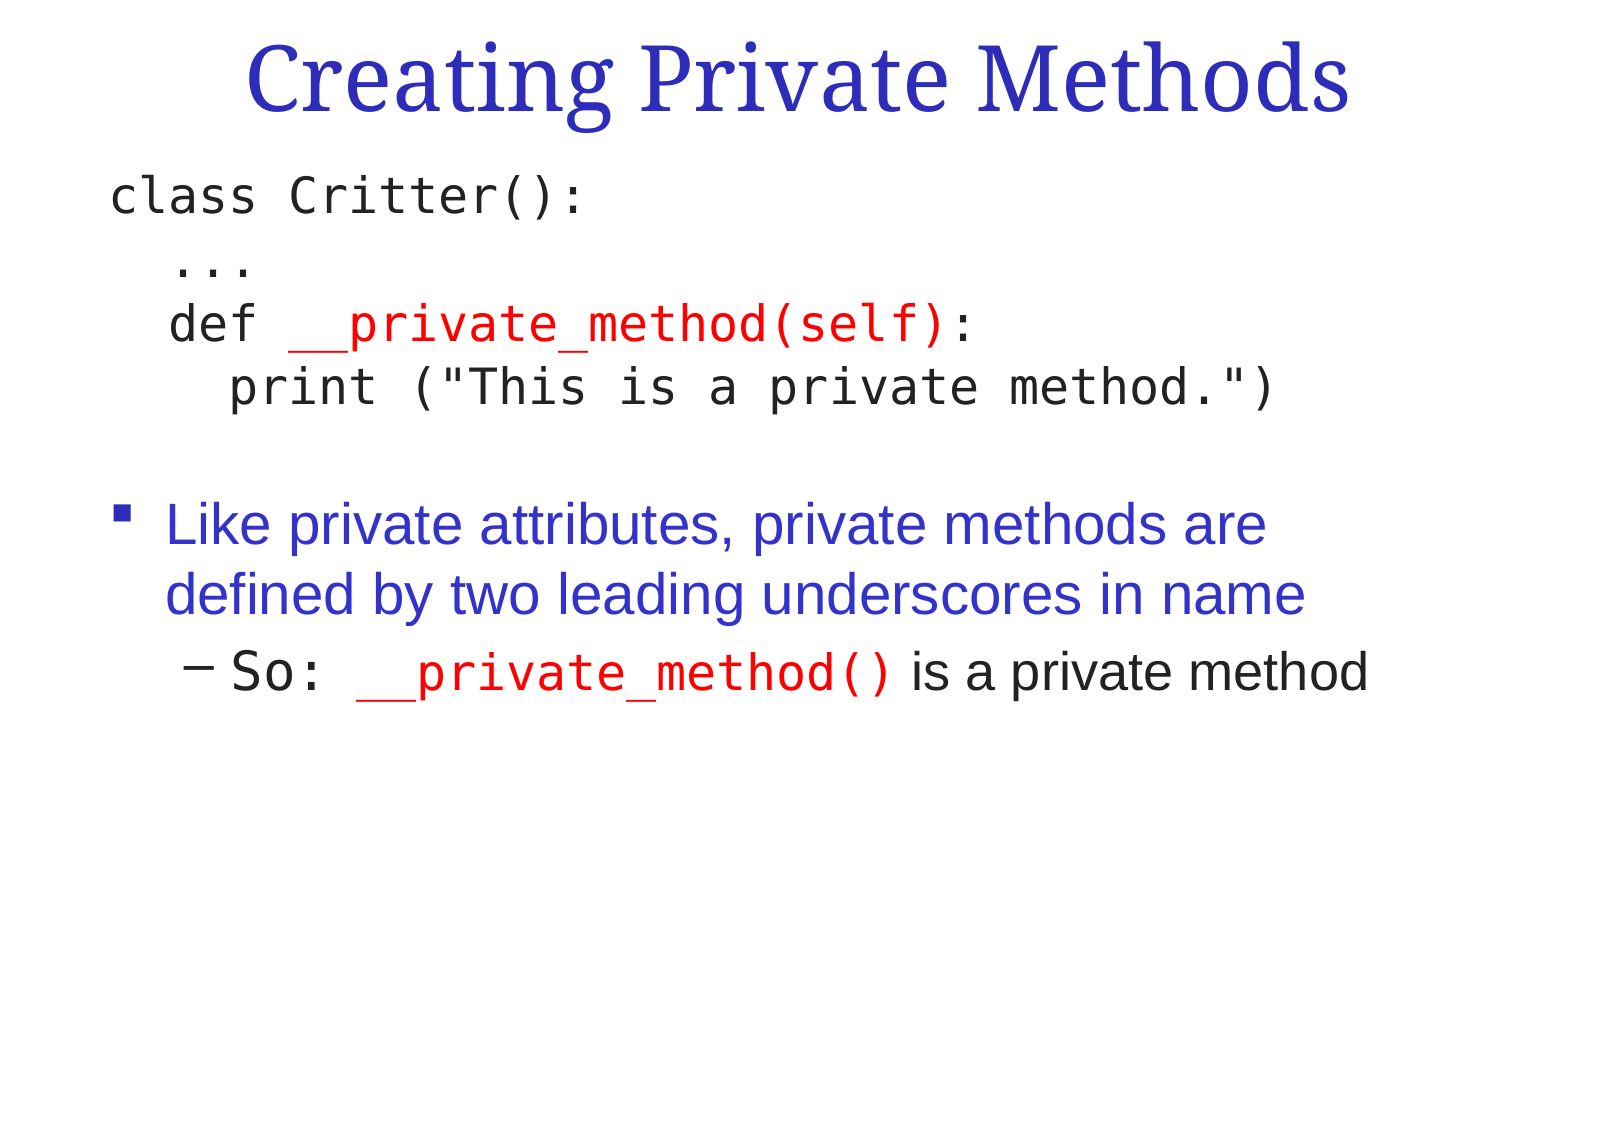

# Creating Private Methods
class Critter():
  ...
  def __private_method(self):
    print ("This is a private method.")

Like private attributes, private methods are defined by two leading underscores in name
So: __private_method() is a private method